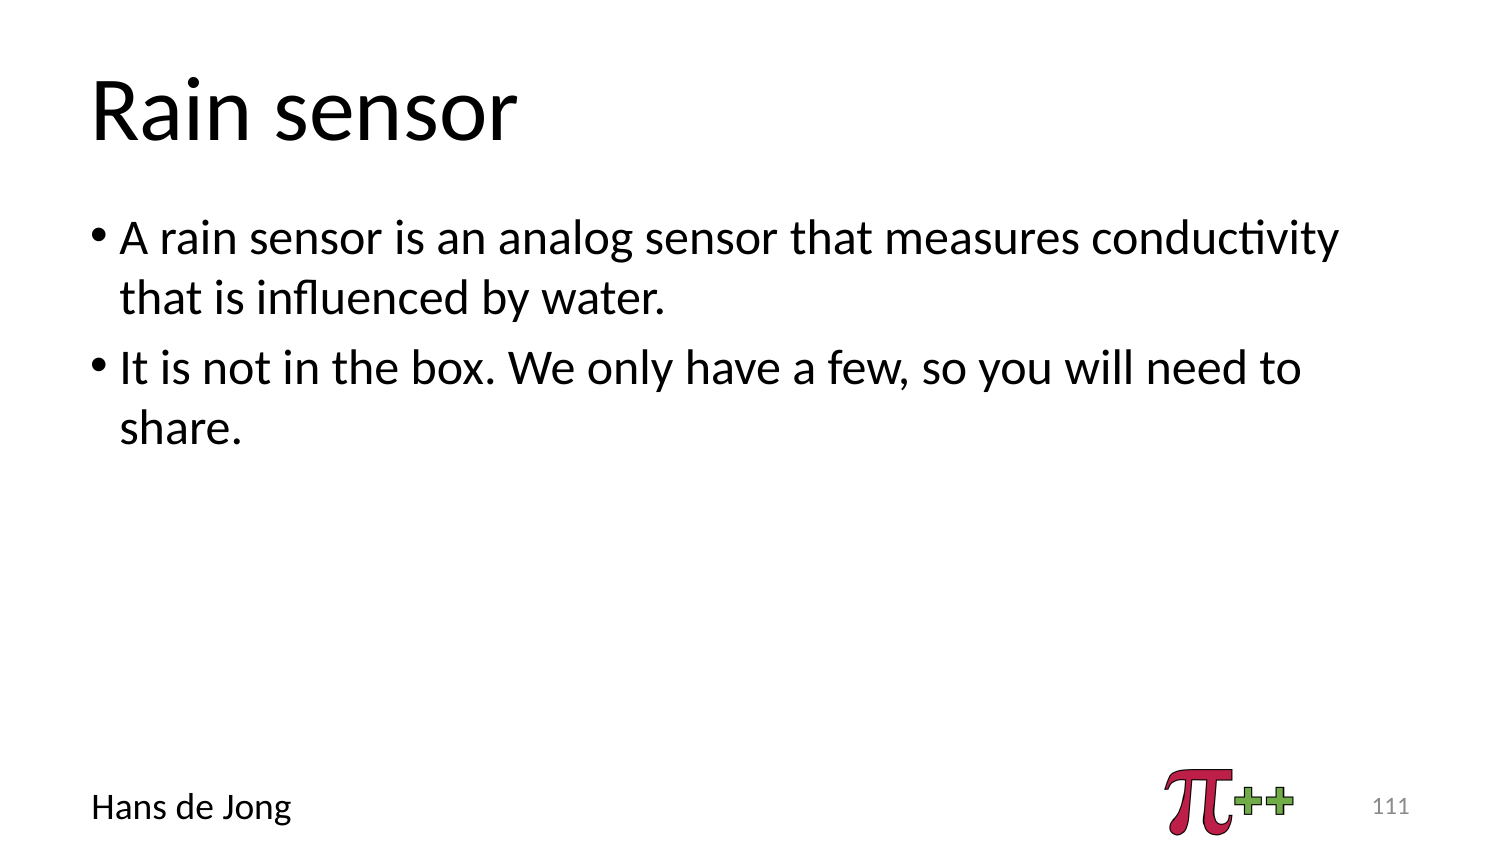

# Rain sensor
A rain sensor is an analog sensor that measures conductivity that is influenced by water.
It is not in the box. We only have a few, so you will need to share.
111